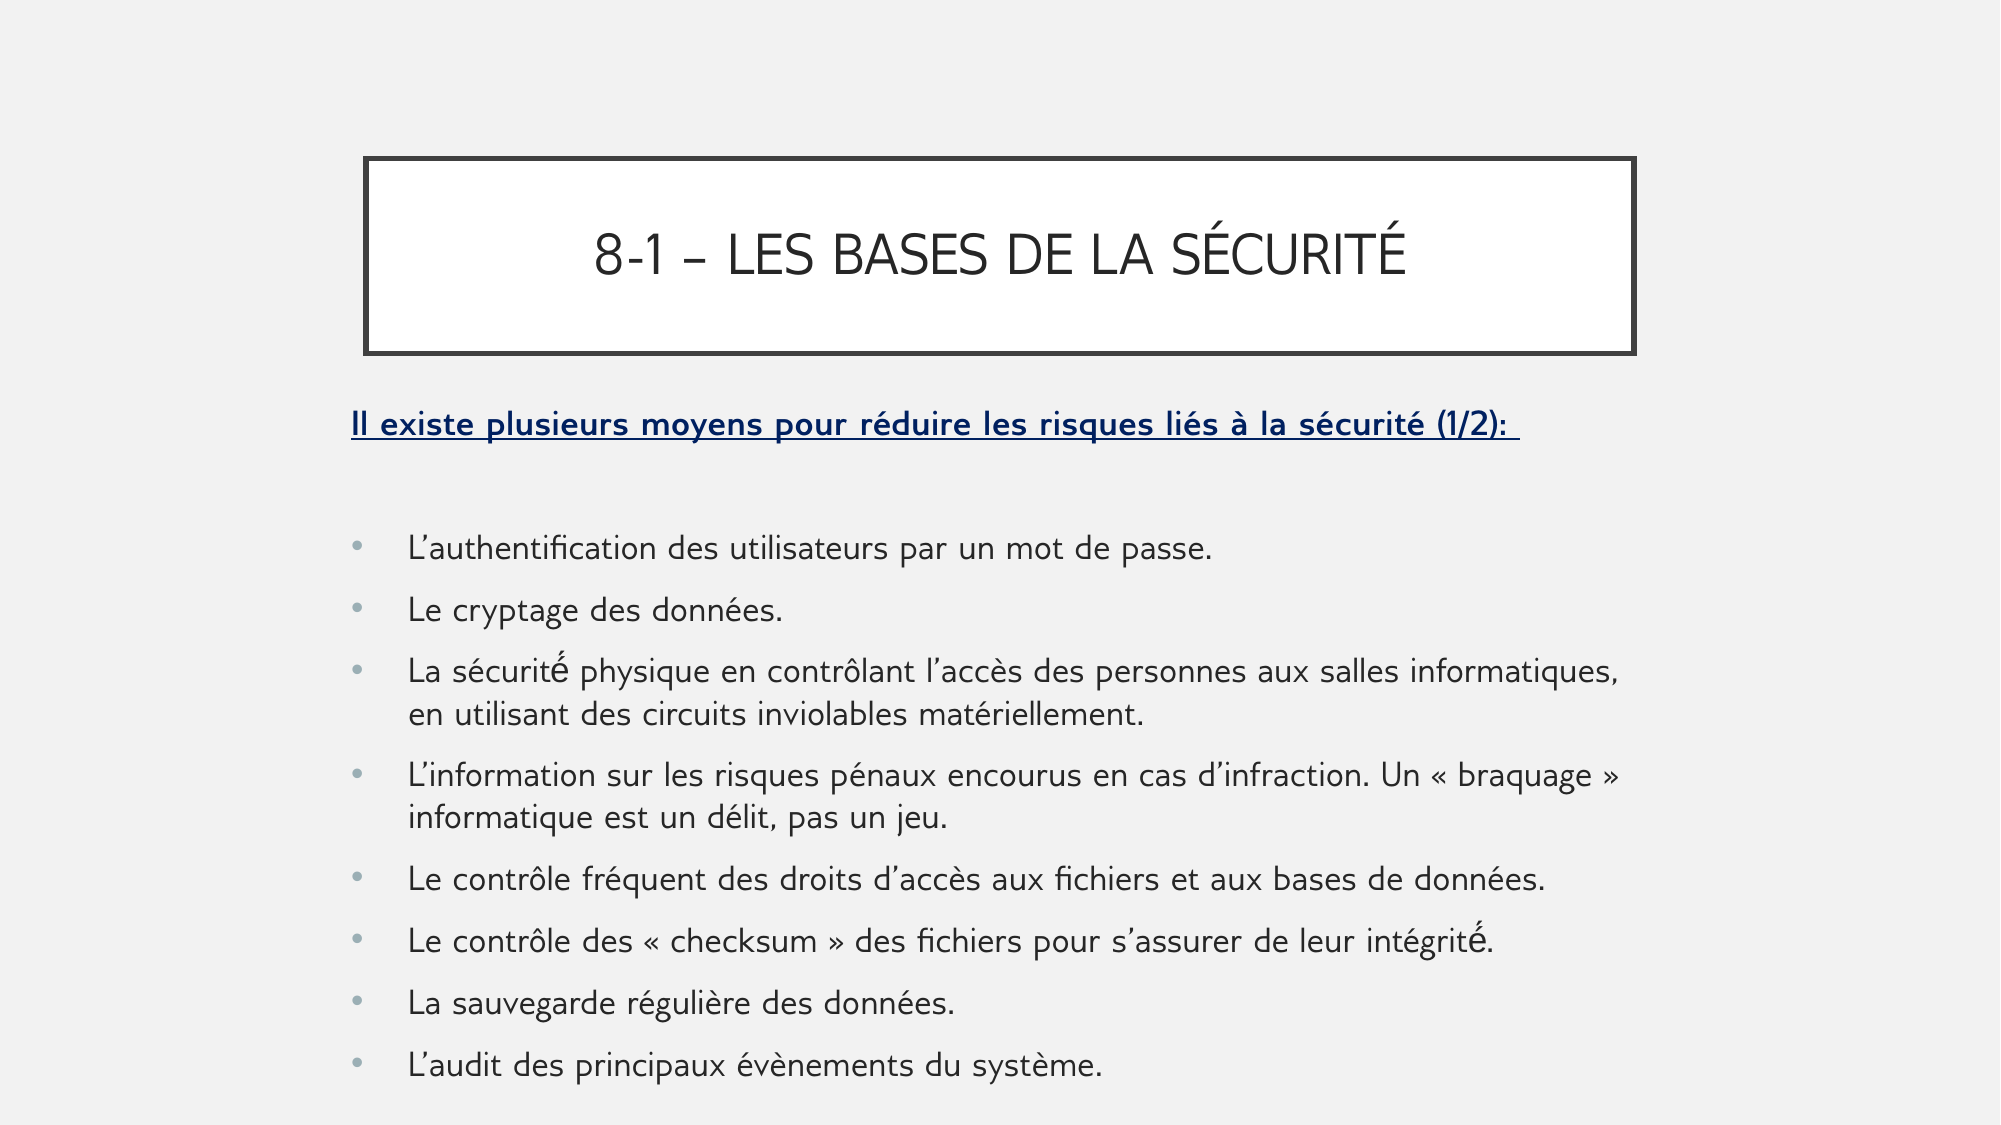

# 8-1 – LES BASES DE LA SÉCURITÉ
Il existe plusieurs moyens pour réduire les risques liés à la sécurité (1/2):

L’authentification des utilisateurs par un mot de passe.
Le cryptage des données.
La sécurité́ physique en contrôlant l’accès des personnes aux salles informatiques, en utilisant des circuits inviolables matériellement.
L’information sur les risques pénaux encourus en cas d’infraction. Un « braquage » informatique est un délit, pas un jeu.
Le contrôle fréquent des droits d’accès aux fichiers et aux bases de données.
Le contrôle des « checksum » des fichiers pour s’assurer de leur intégrité́.
La sauvegarde régulière des données.
L’audit des principaux évènements du système.